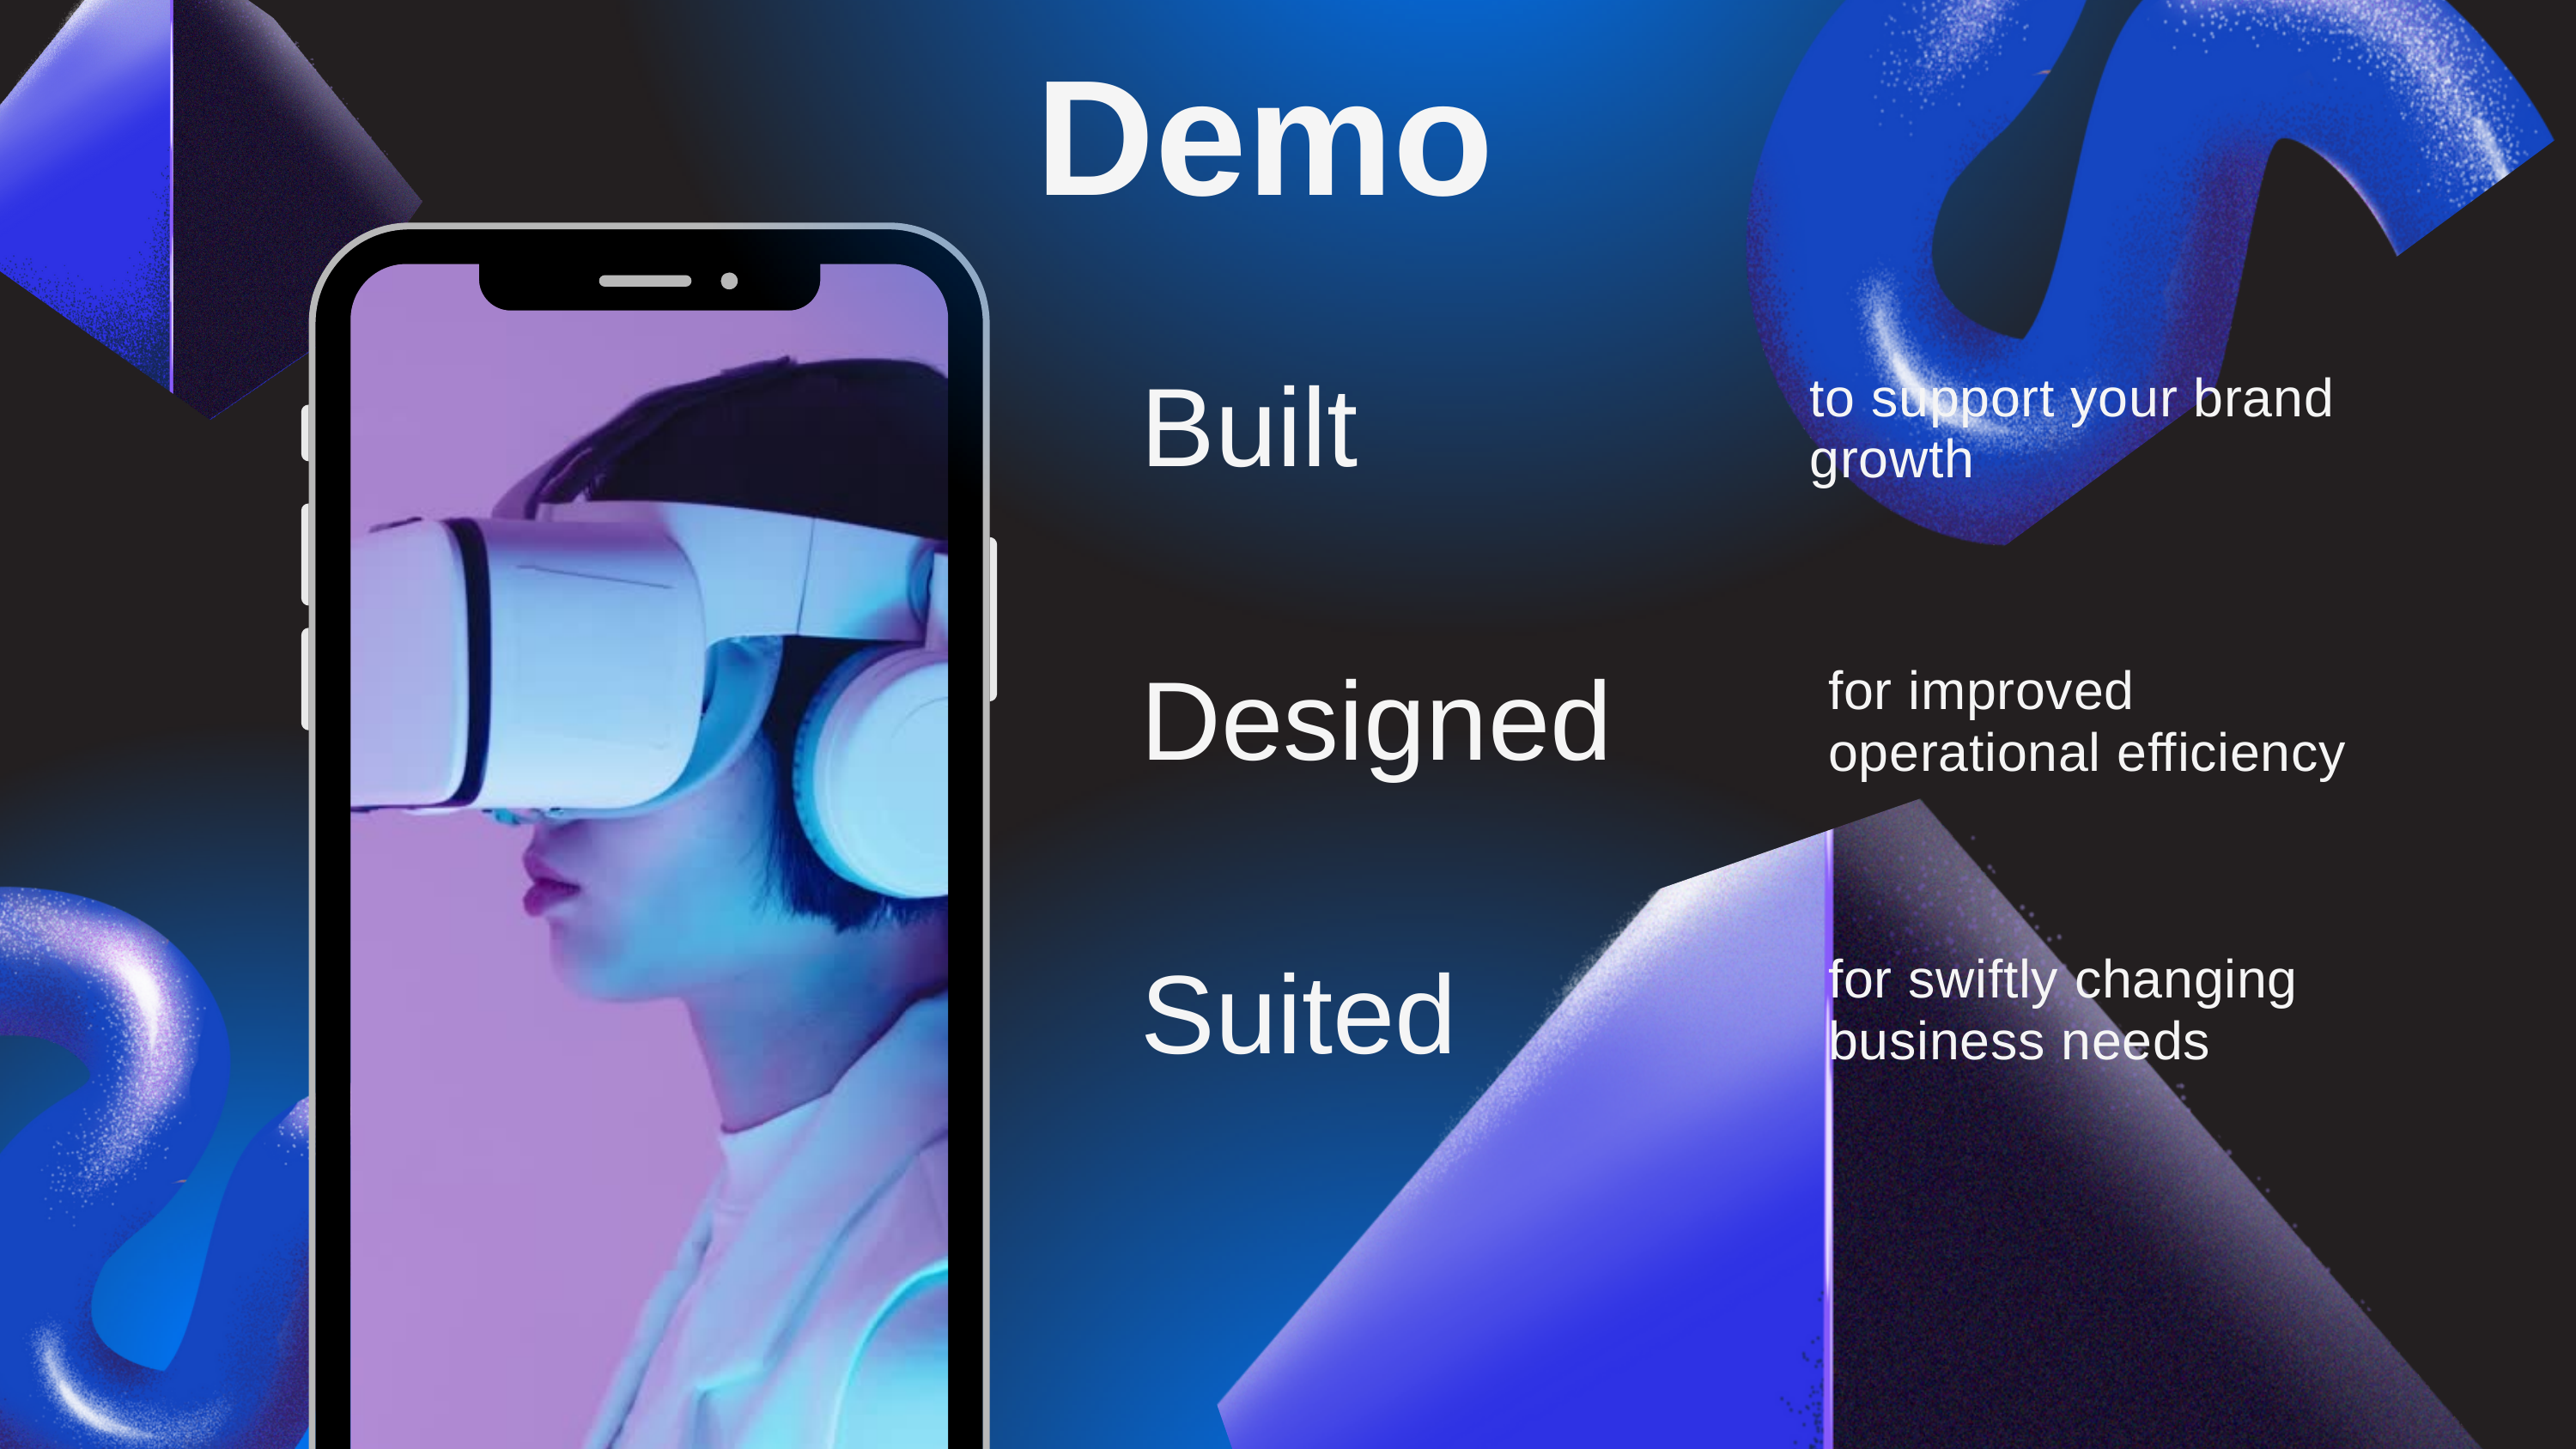

Demo

to support your brand growth
Built

for improved operational efficiency
Designed

for swiftly changing business needs
Suited